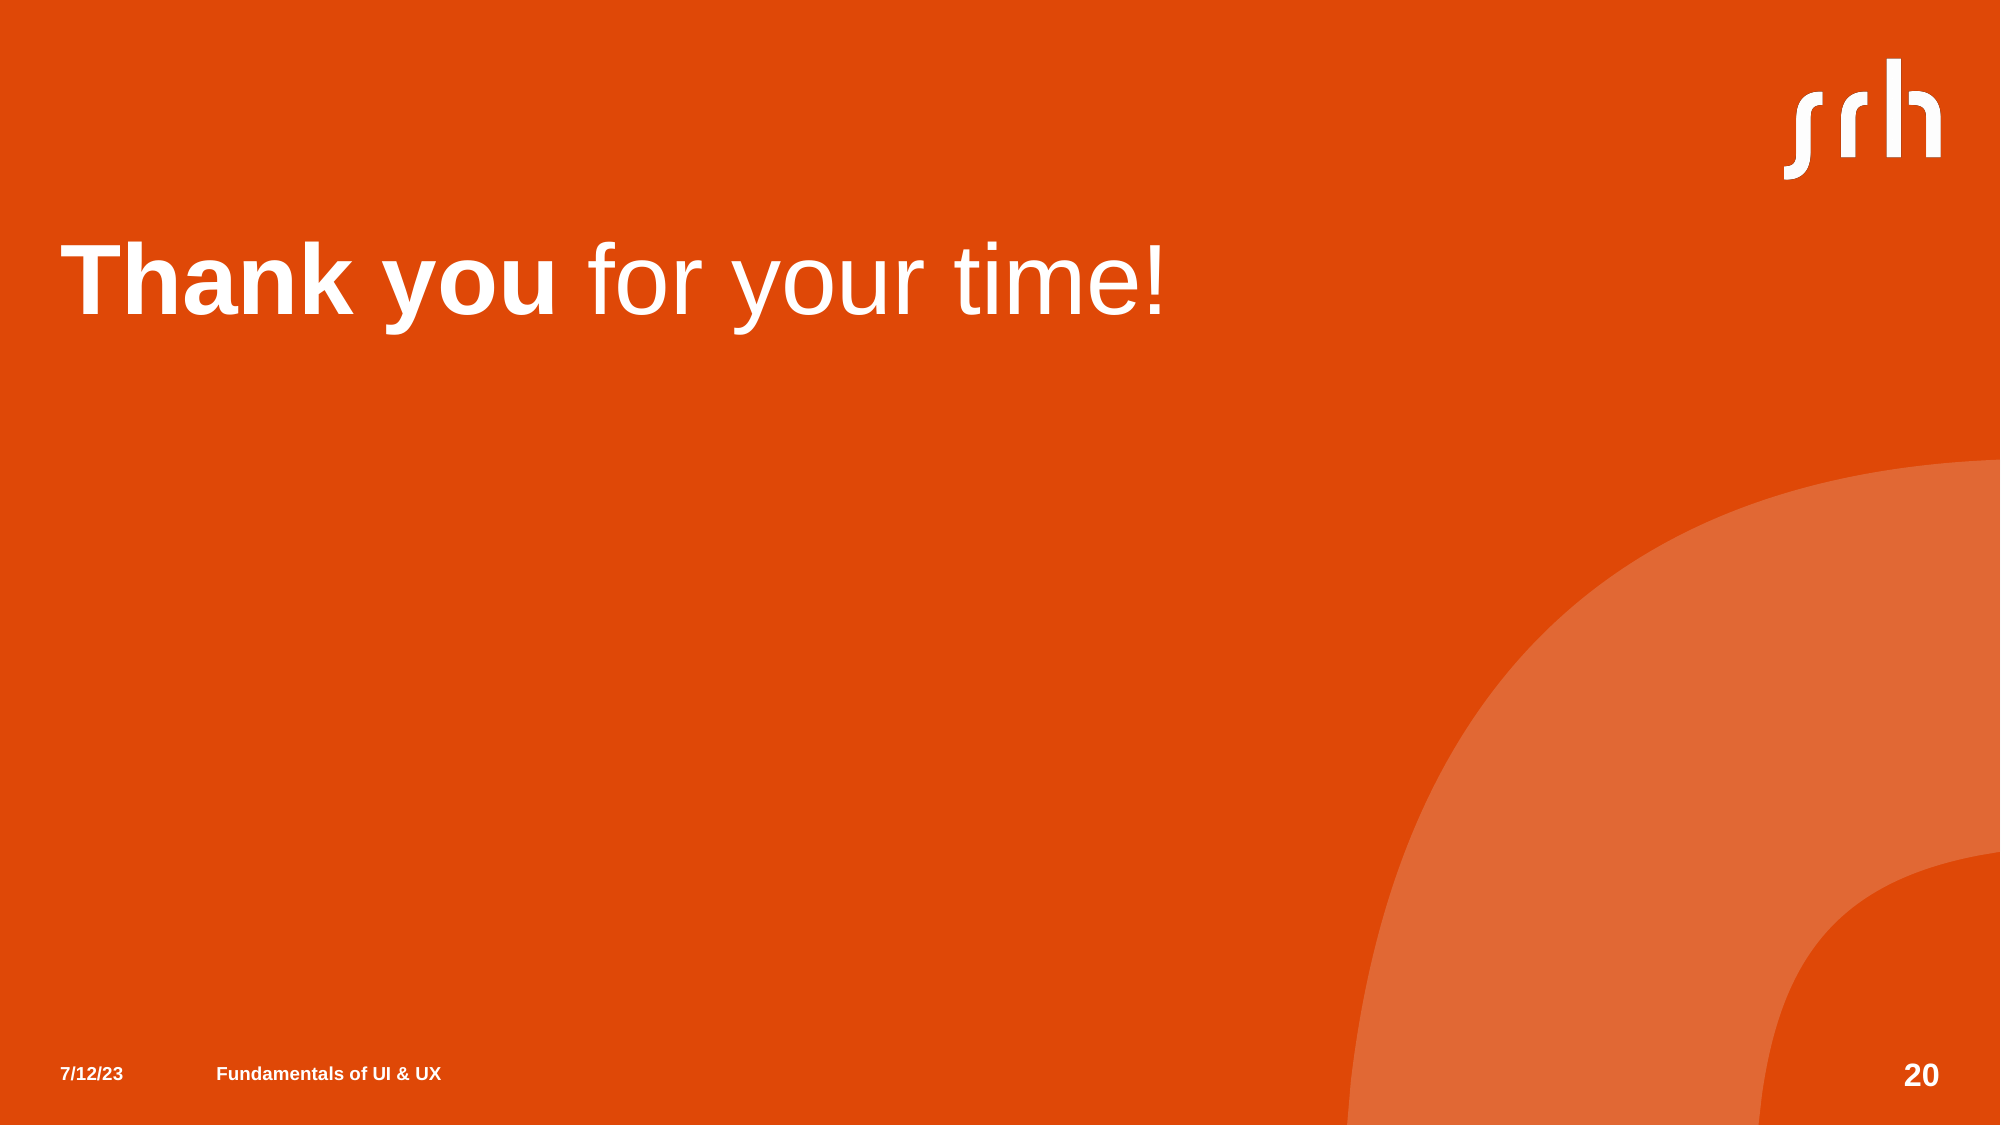

# Thank you for your time!
7/12/23
Fundamentals of UI & UX
20